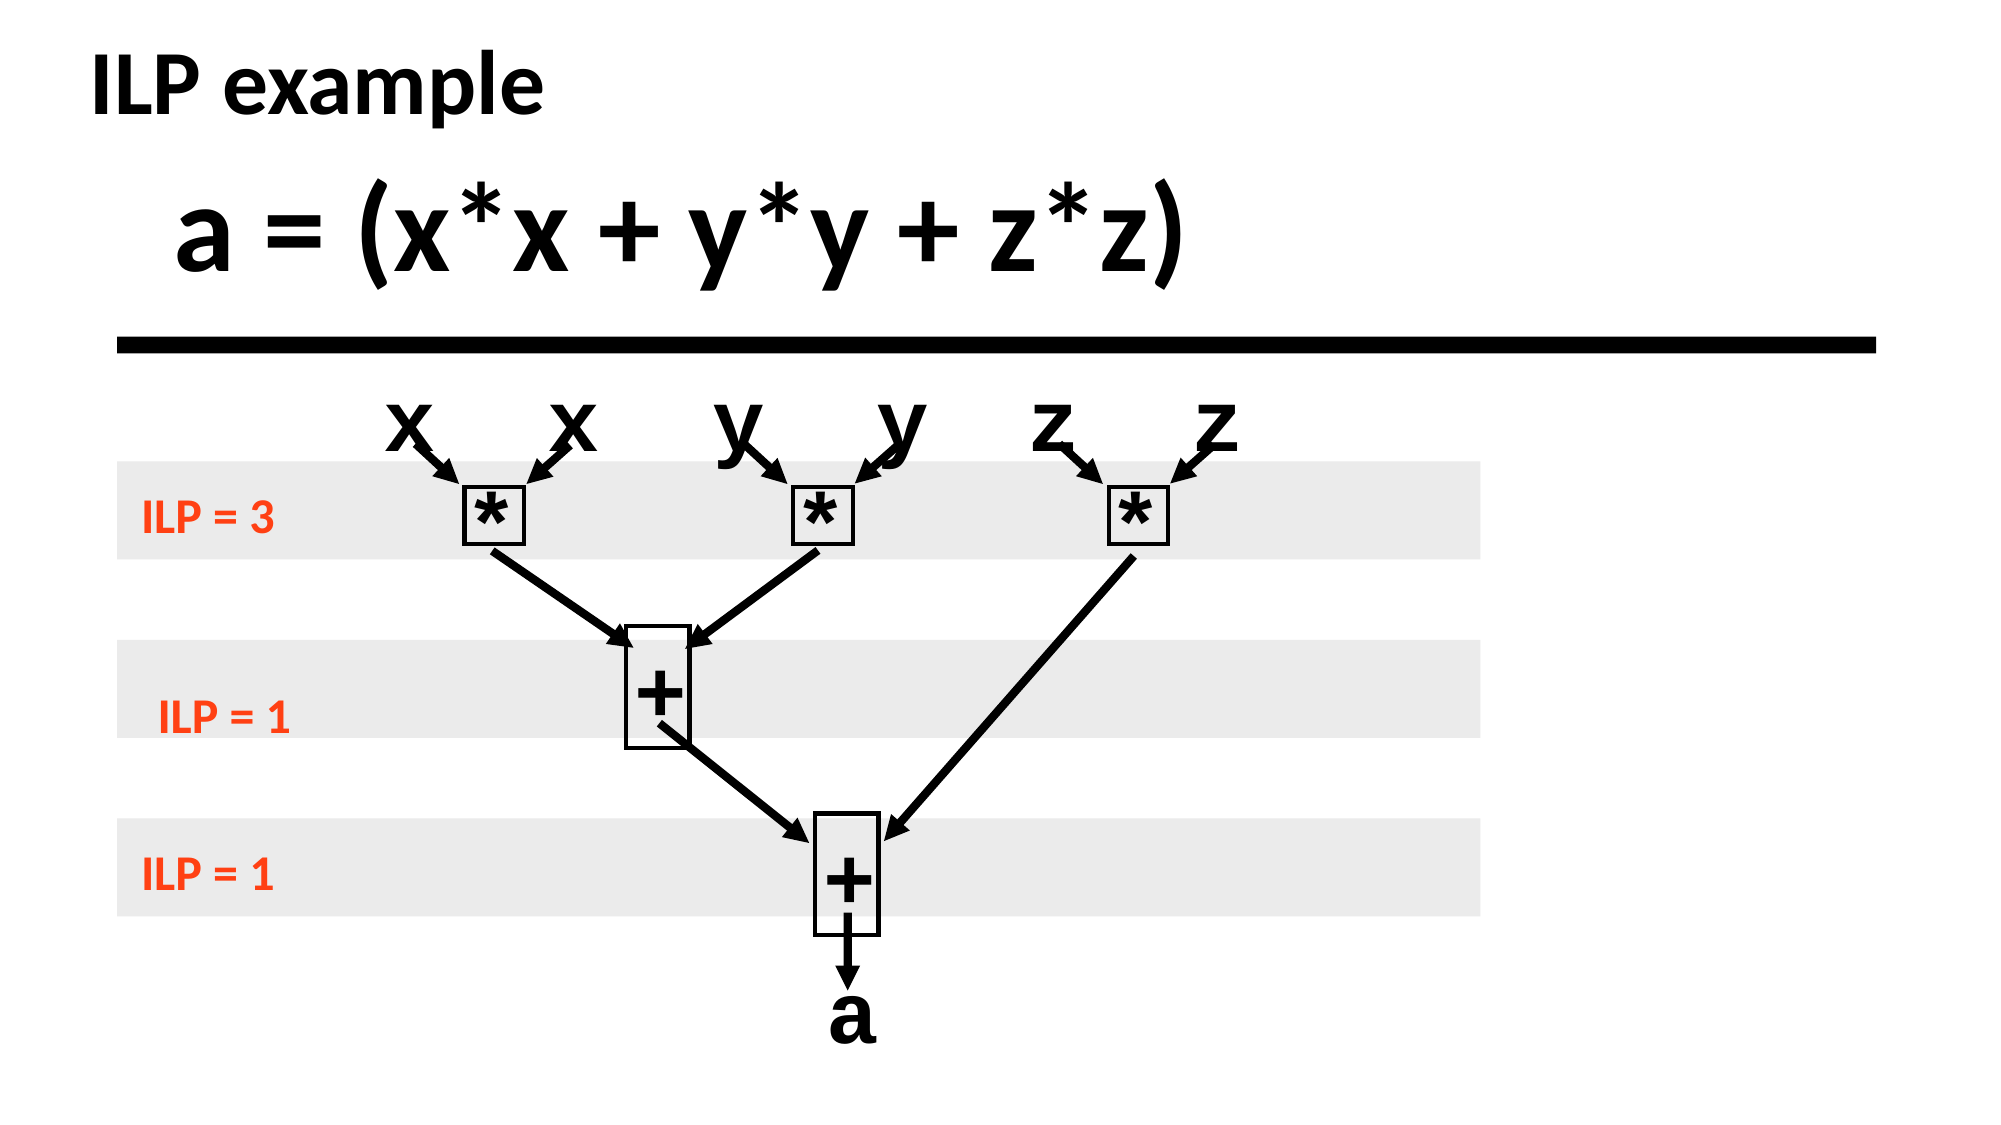

ILP example
a = (x*x + y*y + z*z)

x
x
y
y
z
z

*

*

*

ILP = 3

+
ILP = 1

ILP = 1
+

a